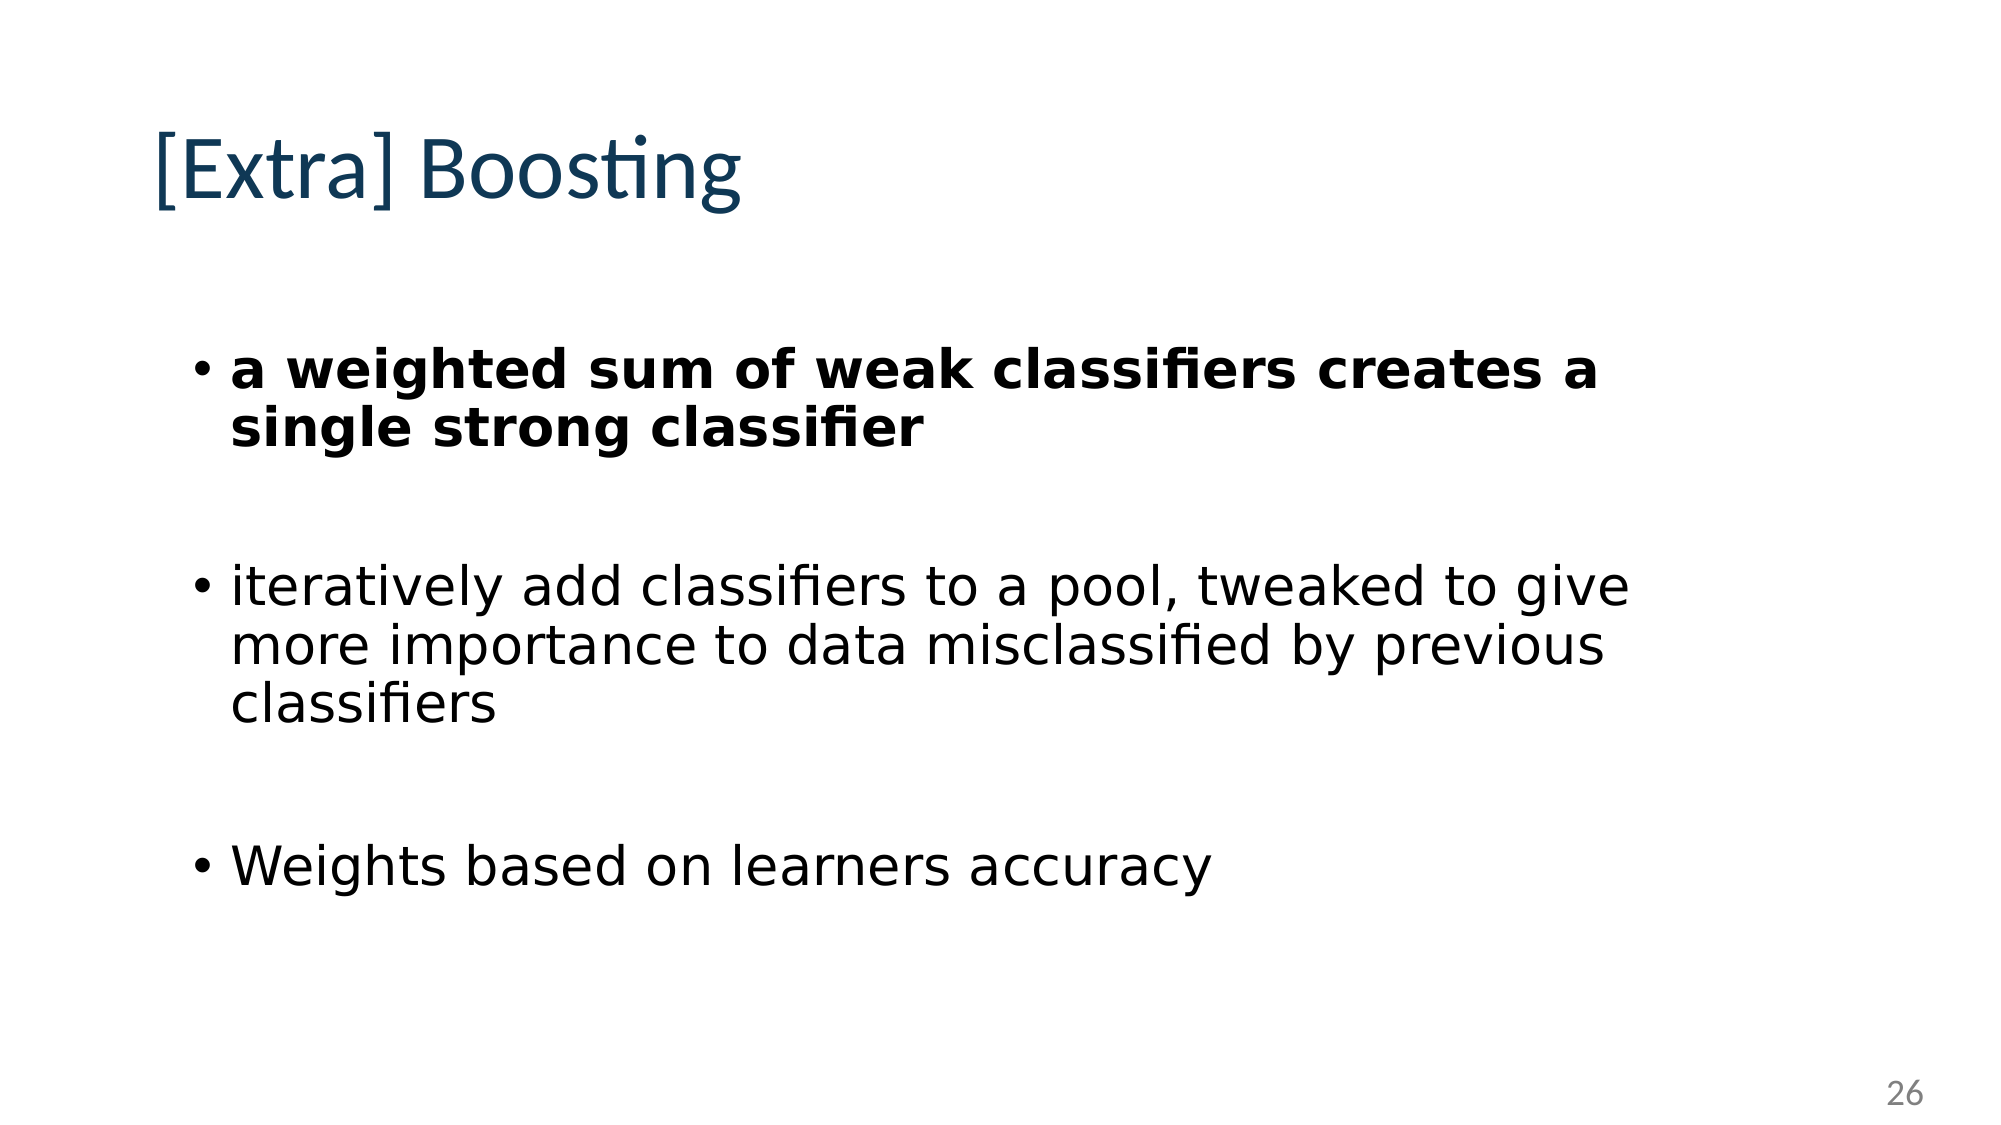

# [Extra] Boosting
a weighted sum of weak classifiers creates a single strong classifier

iteratively add classifiers to a pool, tweaked to give more importance to data misclassified by previous classifiers

Weights based on learners accuracy
26